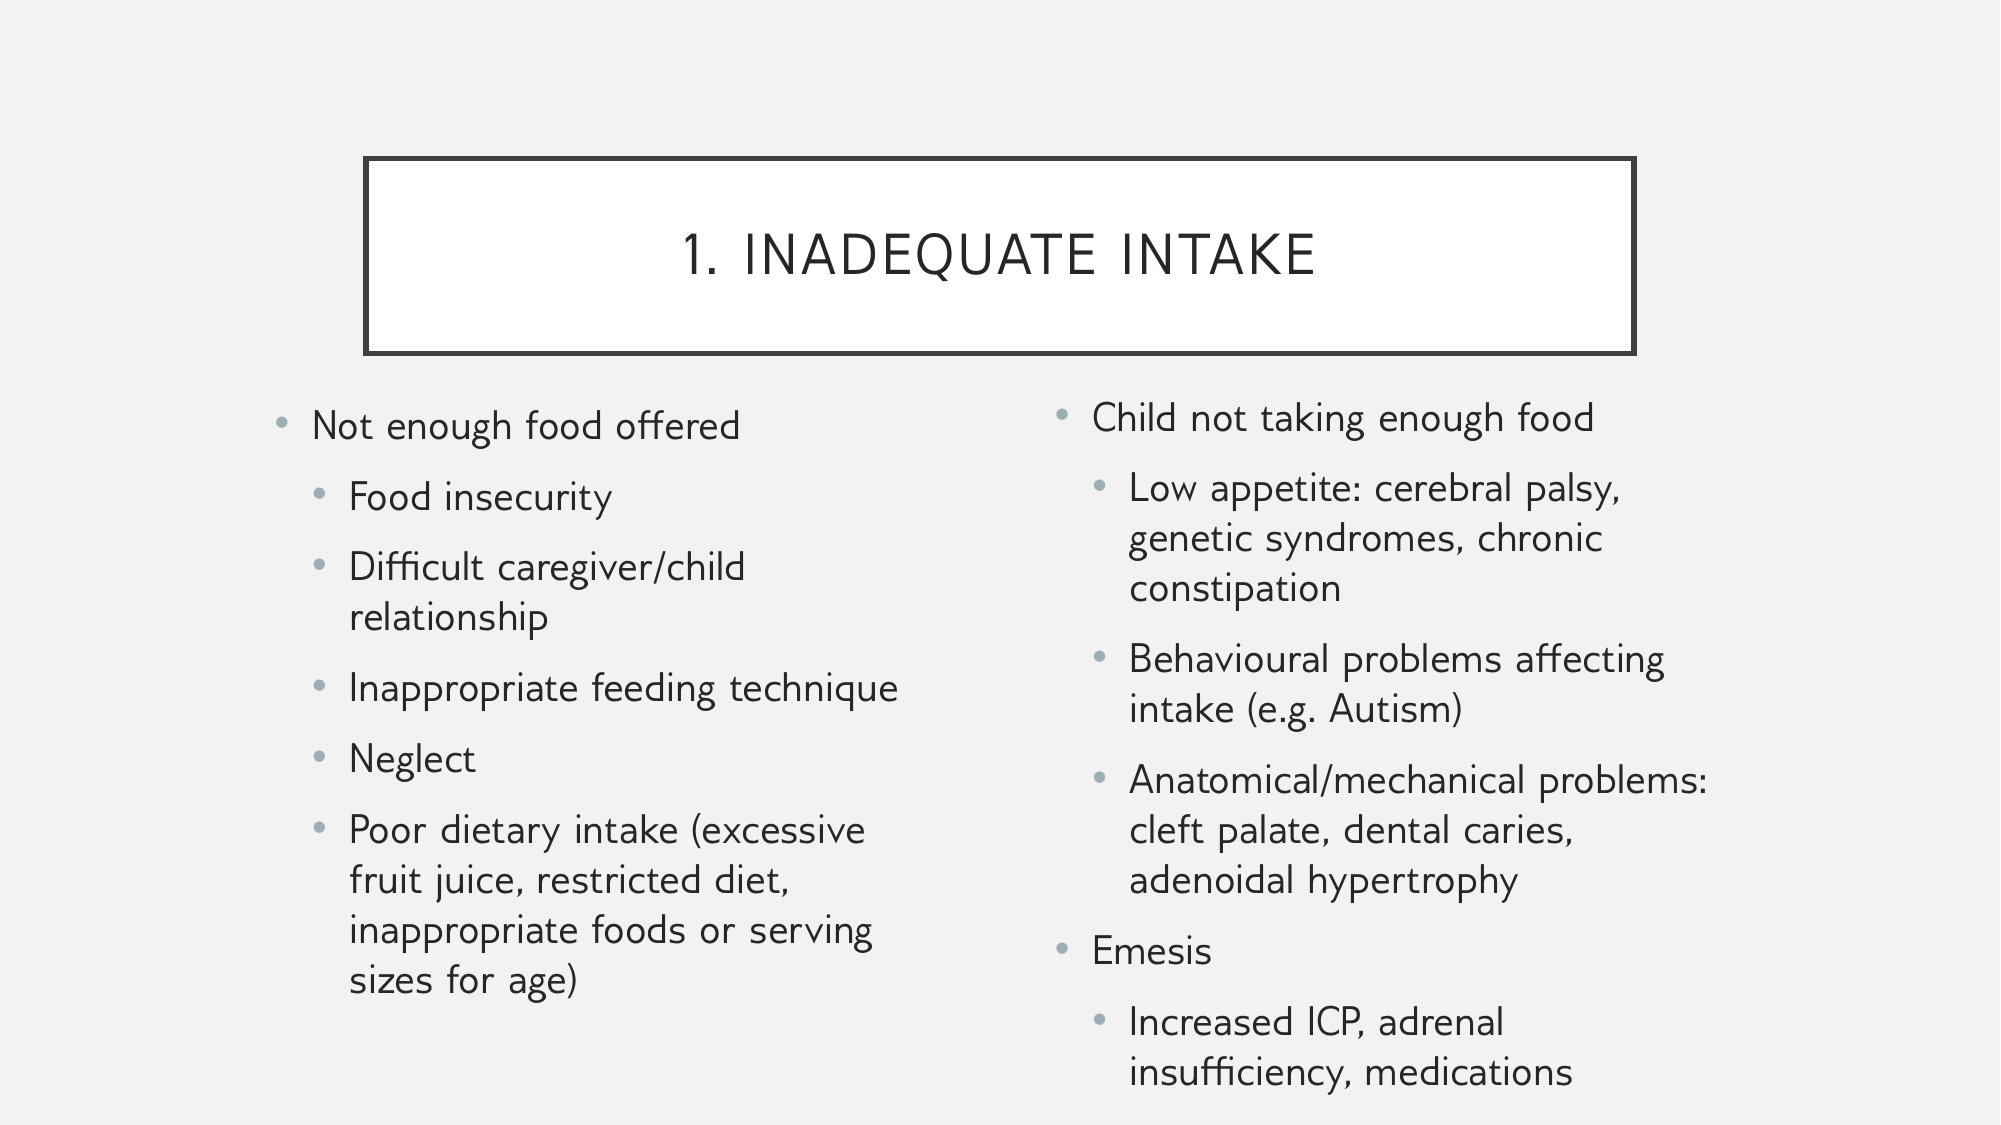

# 1. Inadequate Intake
Child not taking enough food
Low appetite: cerebral palsy, genetic syndromes, chronic constipation
Behavioural problems affecting intake (e.g. Autism)
Anatomical/mechanical problems: cleft palate, dental caries, adenoidal hypertrophy
Emesis
Increased ICP, adrenal insufficiency, medications
Not enough food offered
Food insecurity
Difficult caregiver/child relationship
Inappropriate feeding technique
Neglect
Poor dietary intake (excessive fruit juice, restricted diet, inappropriate foods or serving sizes for age)